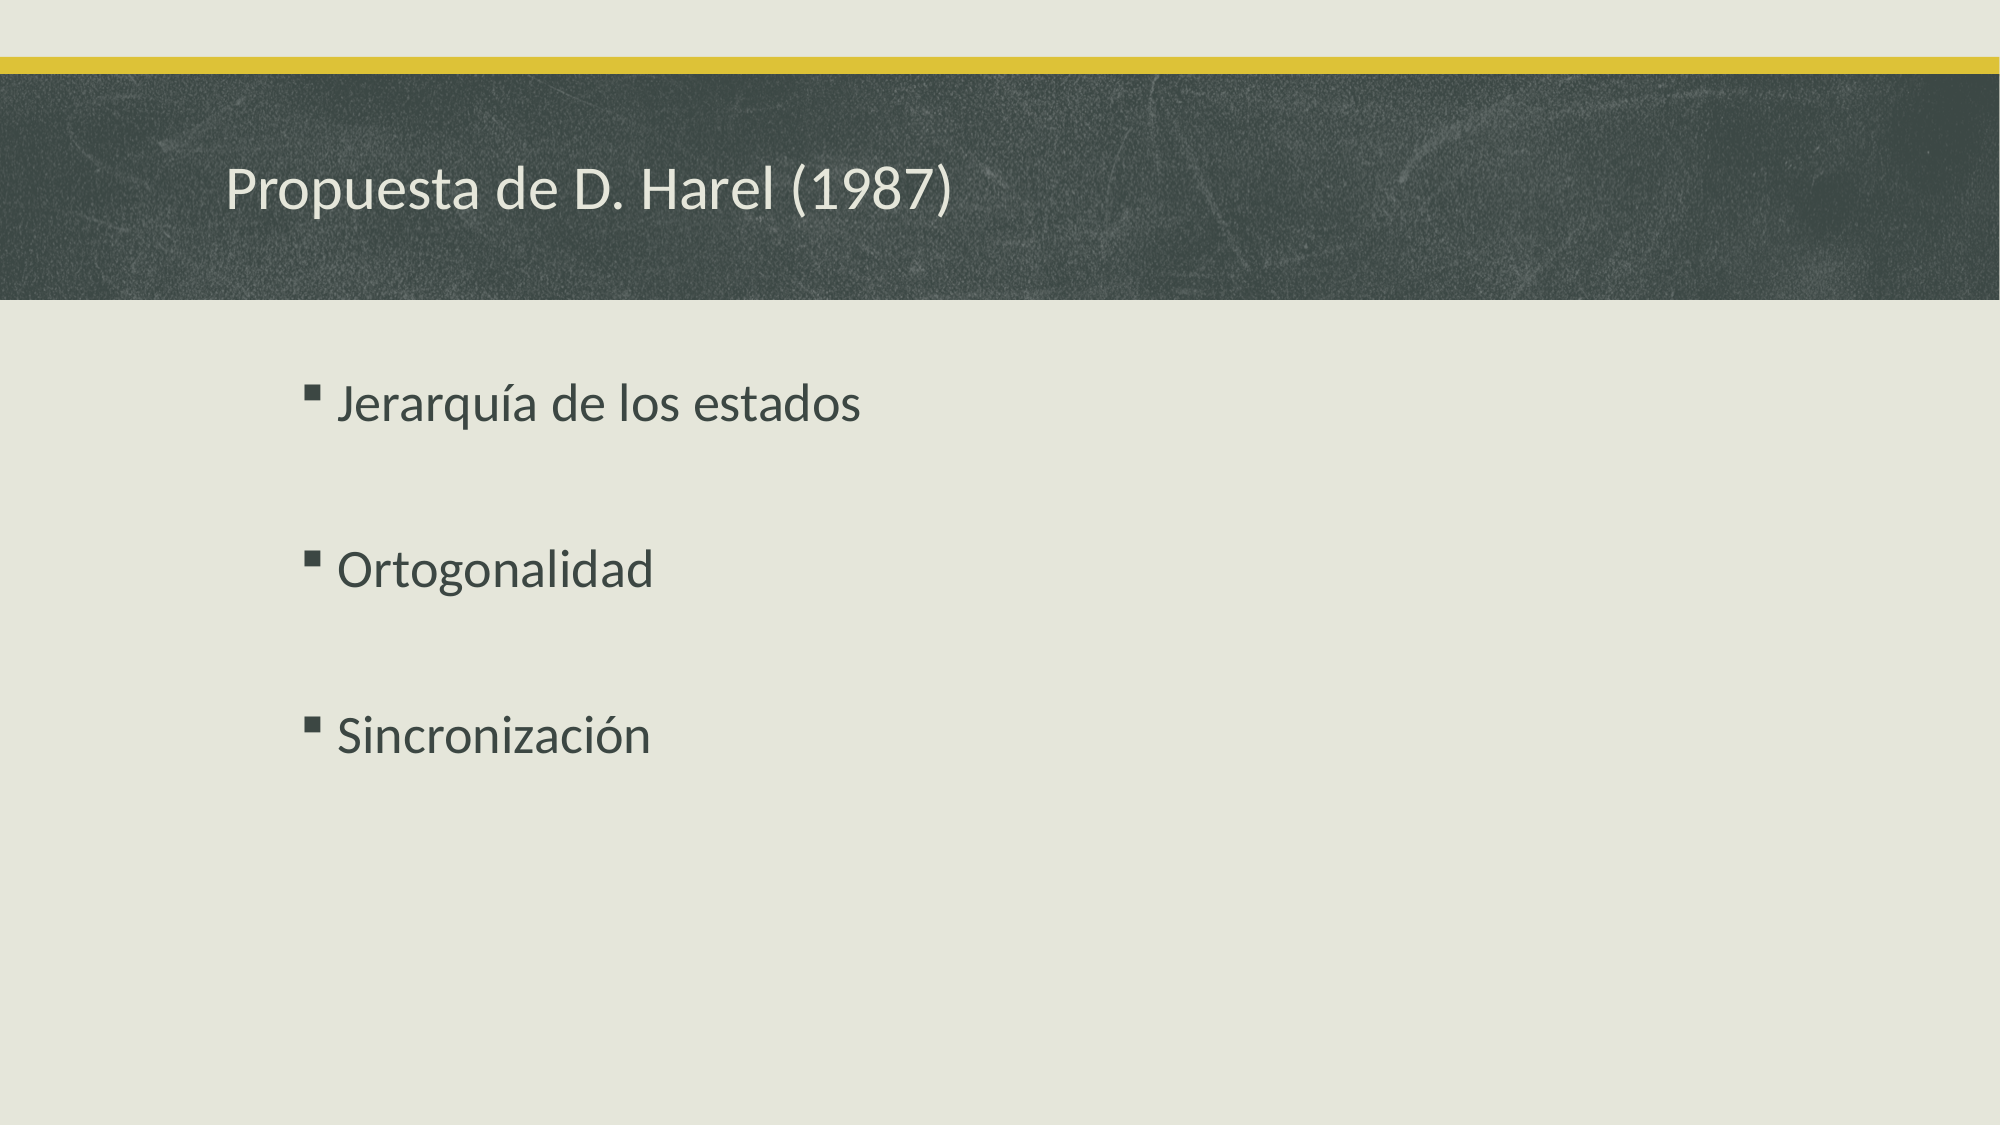

# Propuesta de D. Harel (1987)
Jerarquía de los estados

Ortogonalidad

Sincronización